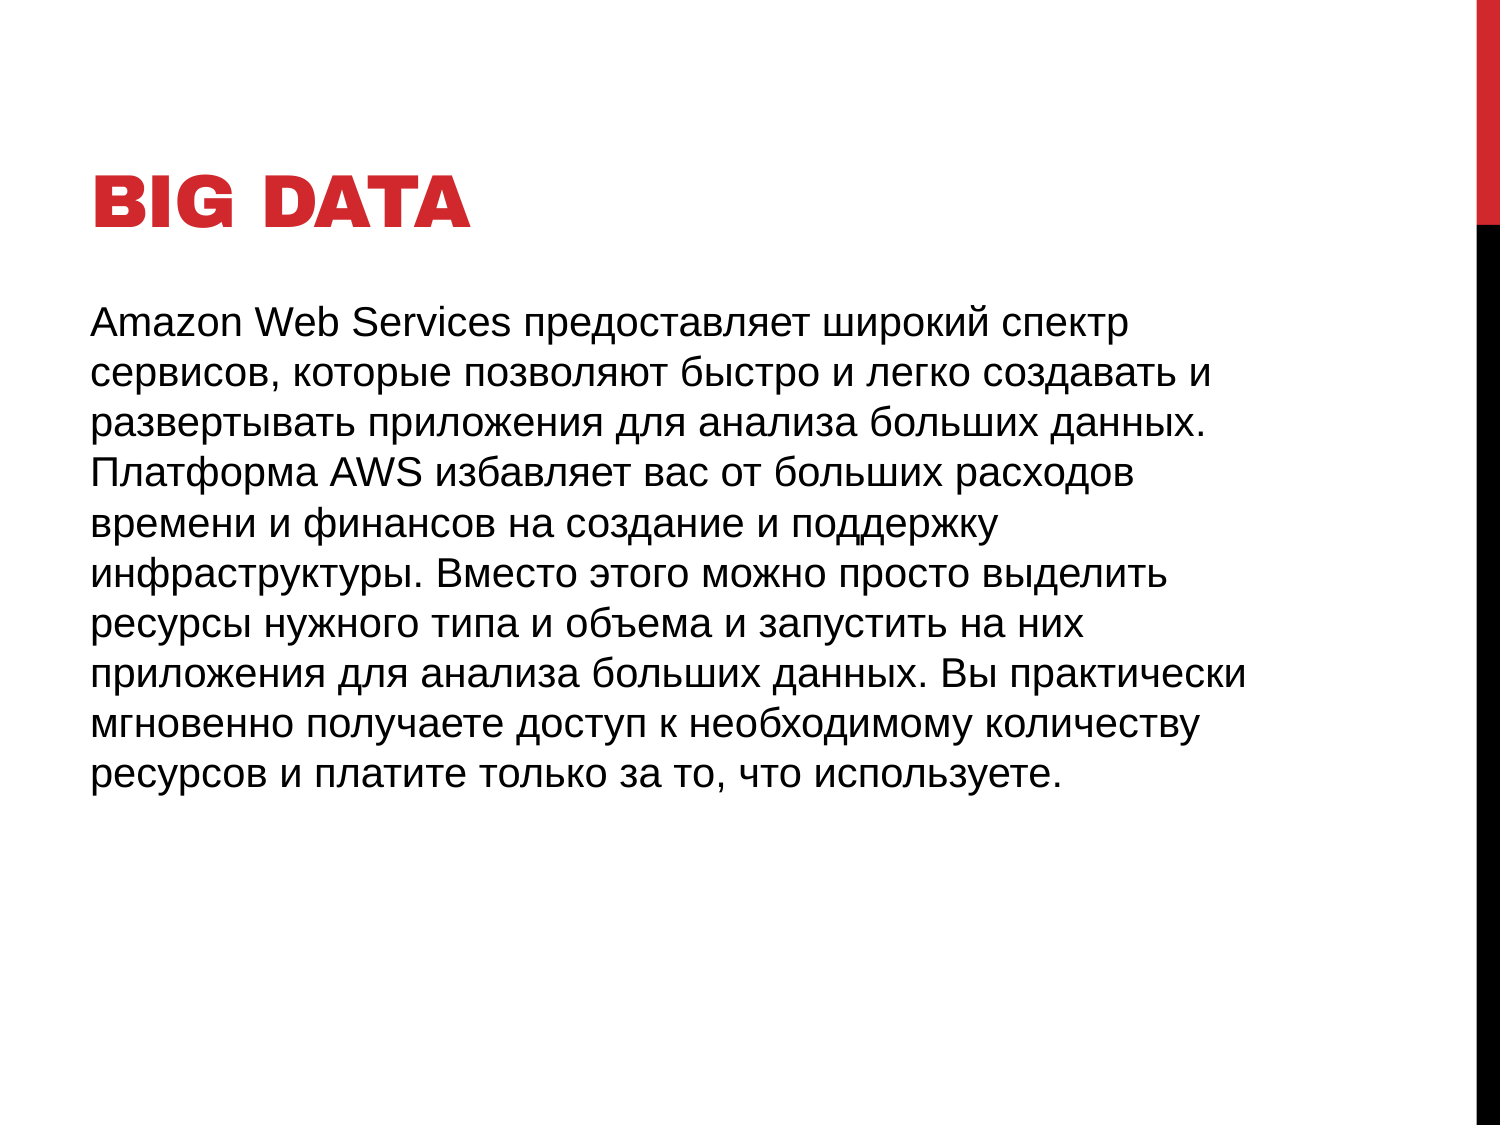

# Big data
Amazon Web Services предоставляет широкий спектр сервисов, которые позволяют быстро и легко создавать и развертывать приложения для анализа больших данных. Платформа AWS избавляет вас от больших расходов времени и финансов на создание и поддержку инфраструктуры. Вместо этого можно просто выделить ресурсы нужного типа и объема и запустить на них приложения для анализа больших данных. Вы практически мгновенно получаете доступ к необходимому количеству ресурсов и платите только за то, что используете.